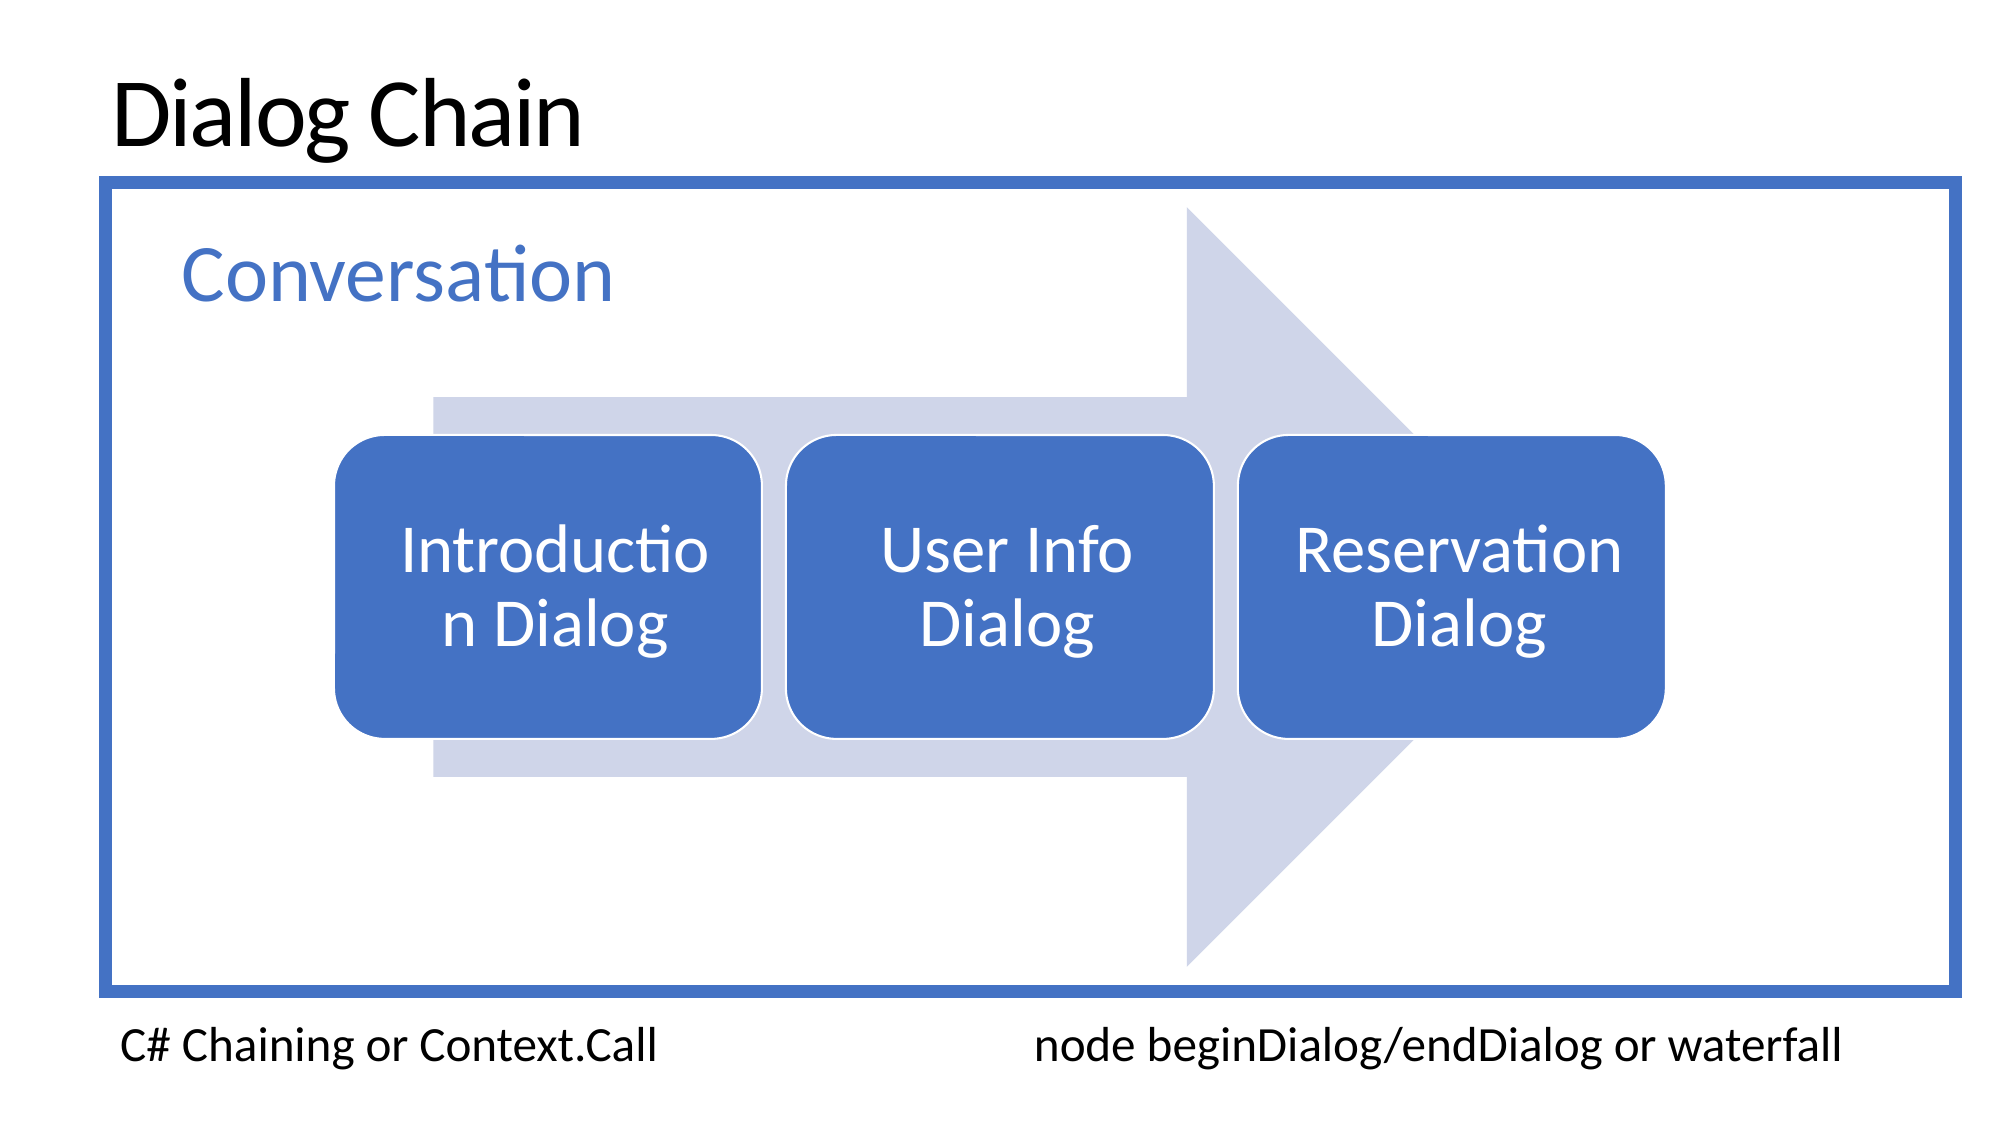

Dialog Chain

Conversation
Introduction Dialog
User Info Dialog
Reservation Dialog
C# Chaining or Context.Call
node beginDialog/endDialog or waterfall